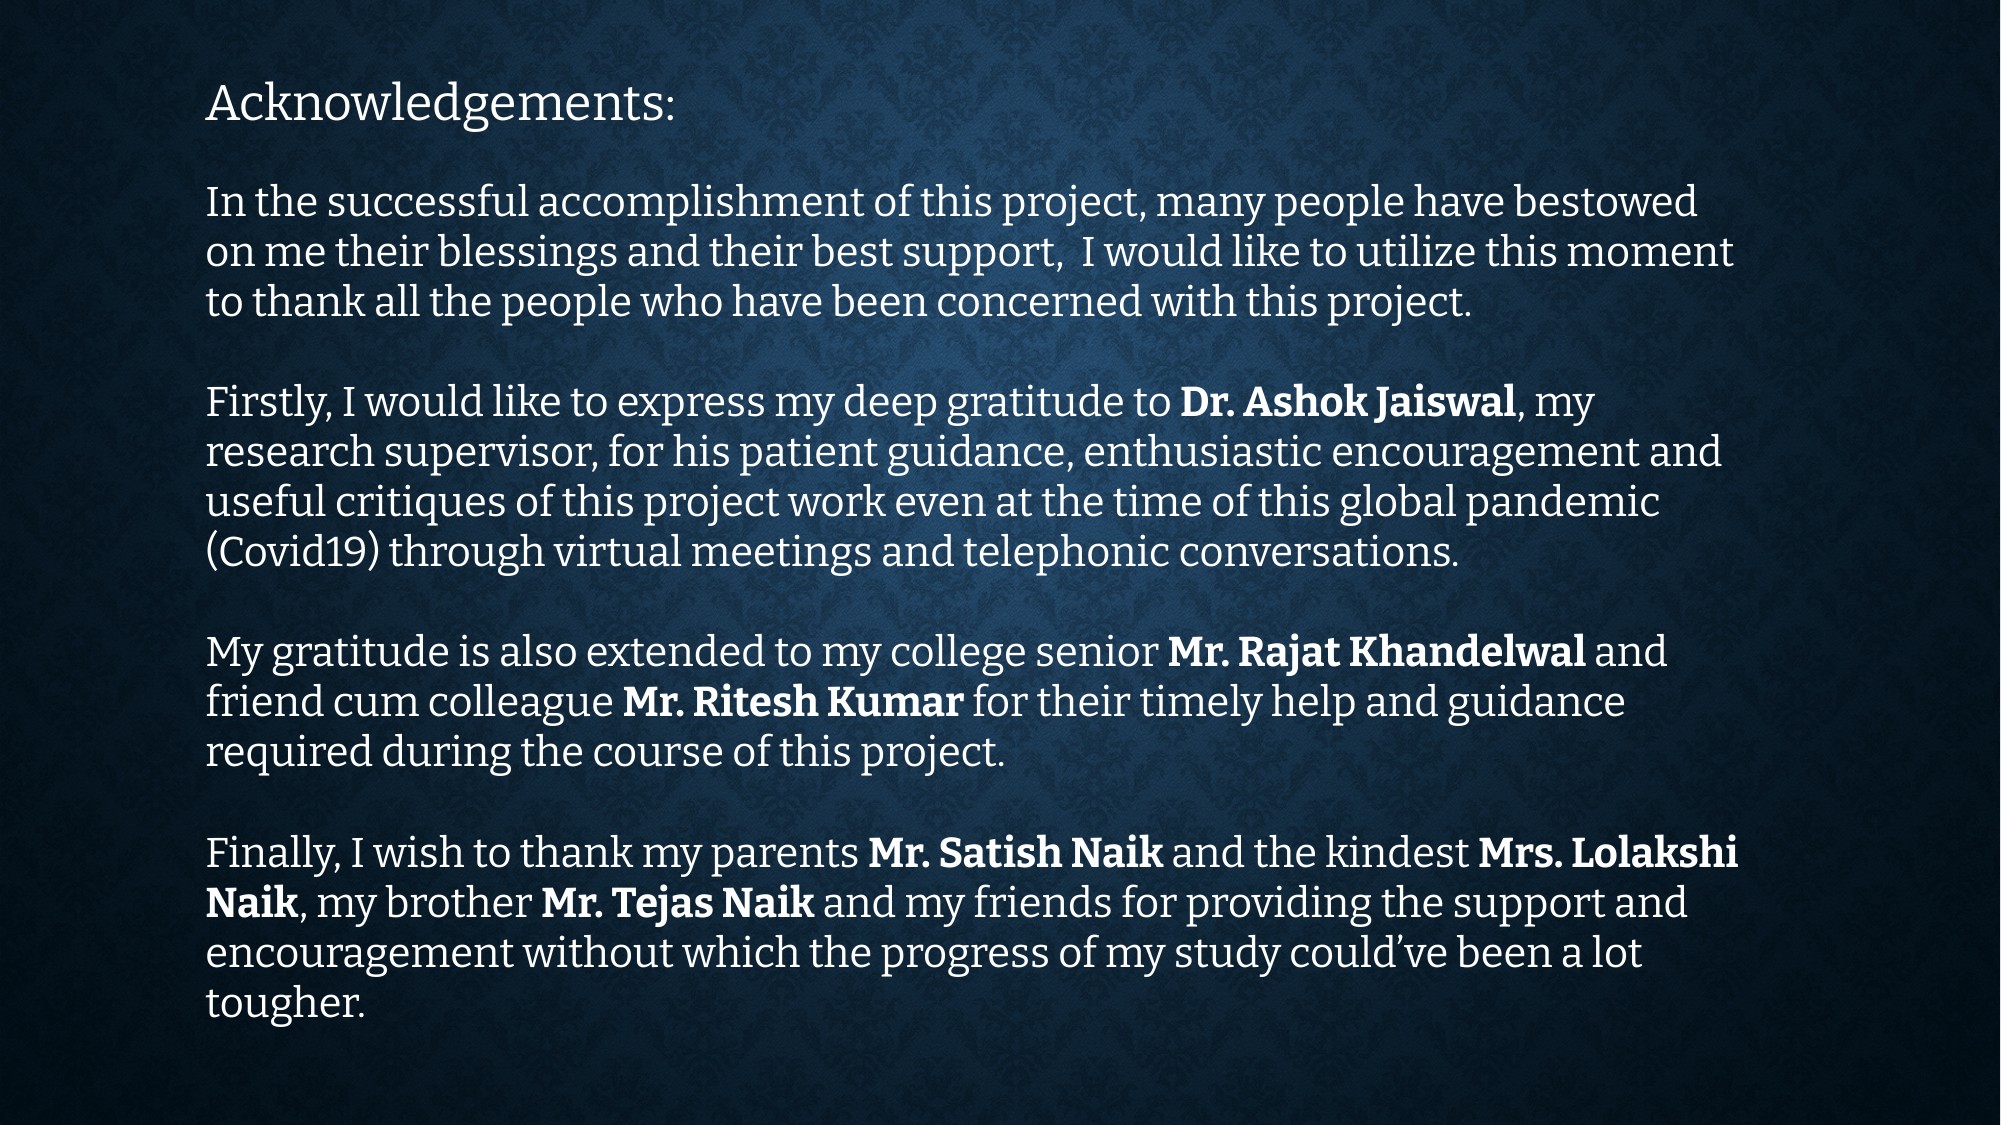

Acknowledgements:

In the successful accomplishment of this project, many people have bestowed on me their blessings and their best support,  I would like to utilize this moment to thank all the people who have been concerned with this project.

Firstly, I would like to express my deep gratitude to Dr. Ashok Jaiswal, my research supervisor, for his patient guidance, enthusiastic encouragement and useful critiques of this project work even at the time of this global pandemic (Covid19) through virtual meetings and telephonic conversations.

My gratitude is also extended to my college senior Mr. Rajat Khandelwal and friend cum colleague Mr. Ritesh Kumar for their timely help and guidance required during the course of this project.

Finally, I wish to thank my parents Mr. Satish Naik and the kindest Mrs. Lolakshi Naik, my brother Mr. Tejas Naik and my friends for providing the support and encouragement without which the progress of my study could’ve been a lot tougher.